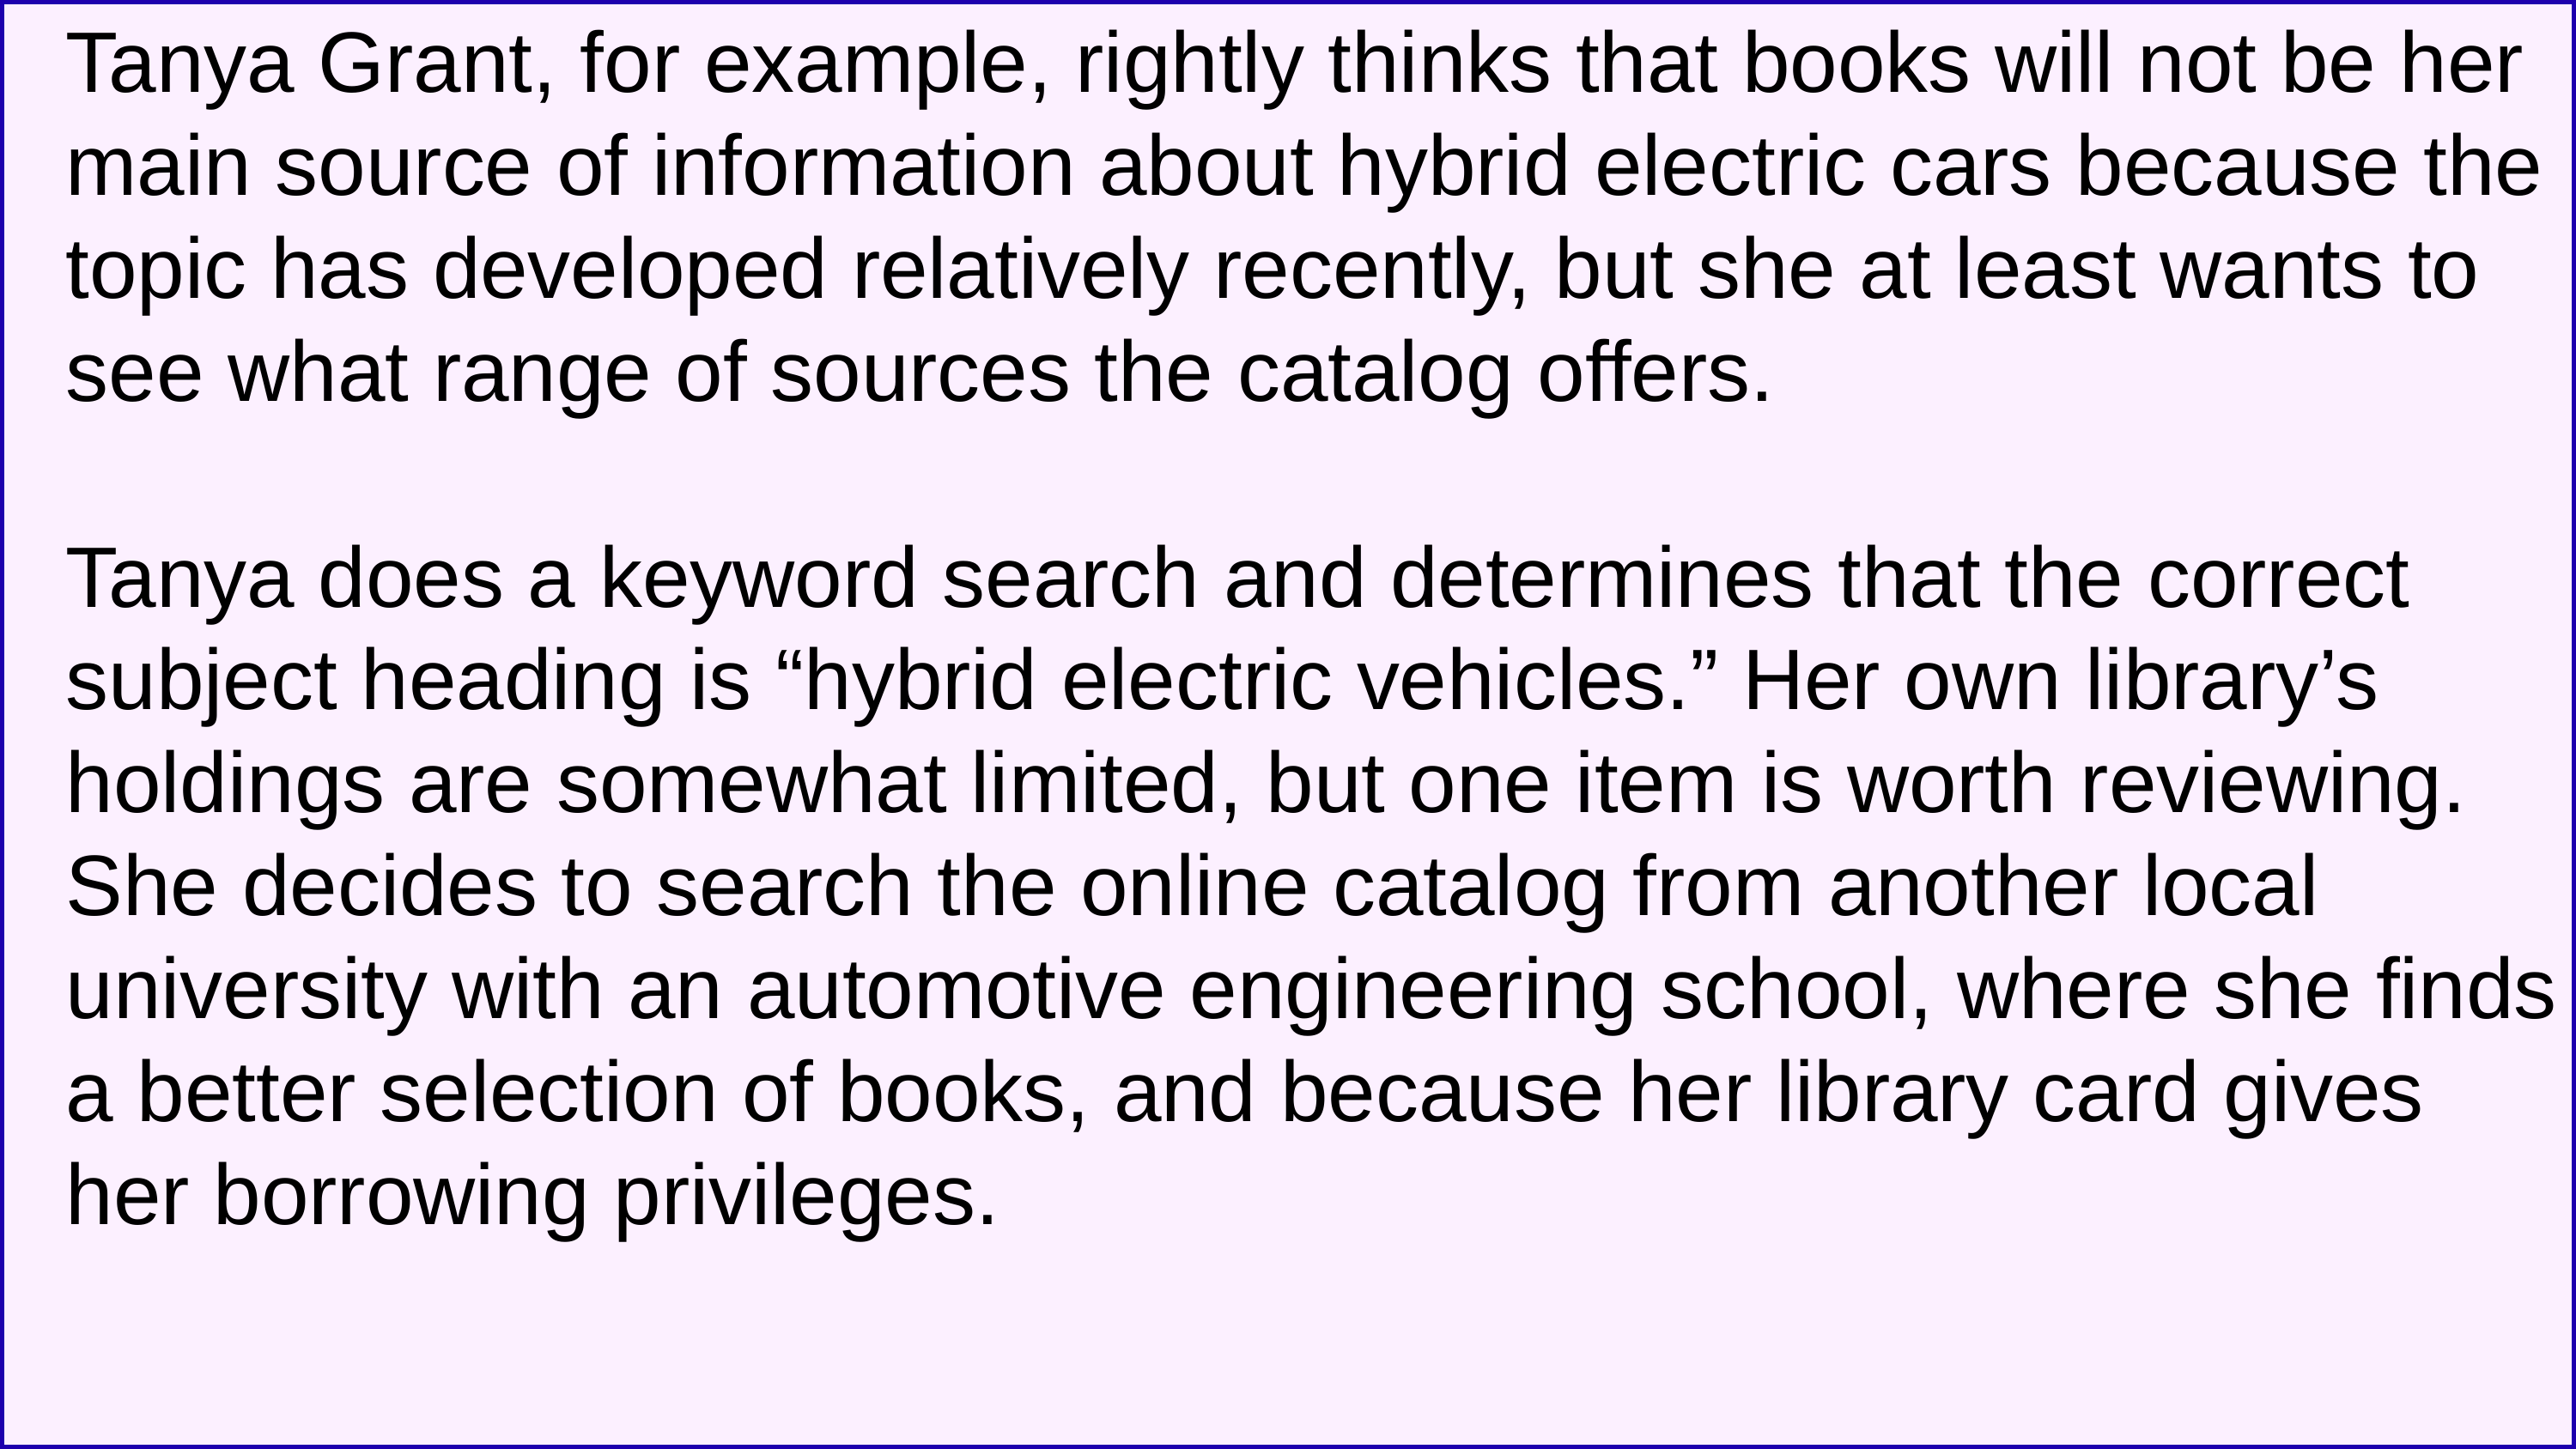

Tanya Grant, for example, rightly thinks that books will not be her main source of information about hybrid electric cars because the topic has developed relatively recently, but she at least wants to see what range of sources the catalog offers.
Tanya does a keyword search and determines that the correct subject heading is “hybrid electric vehicles.” Her own library’s holdings are somewhat limited, but one item is worth reviewing. She decides to search the online catalog from another local university with an automotive engineering school, where she finds a better selection of books, and because her library card gives her borrowing privileges.